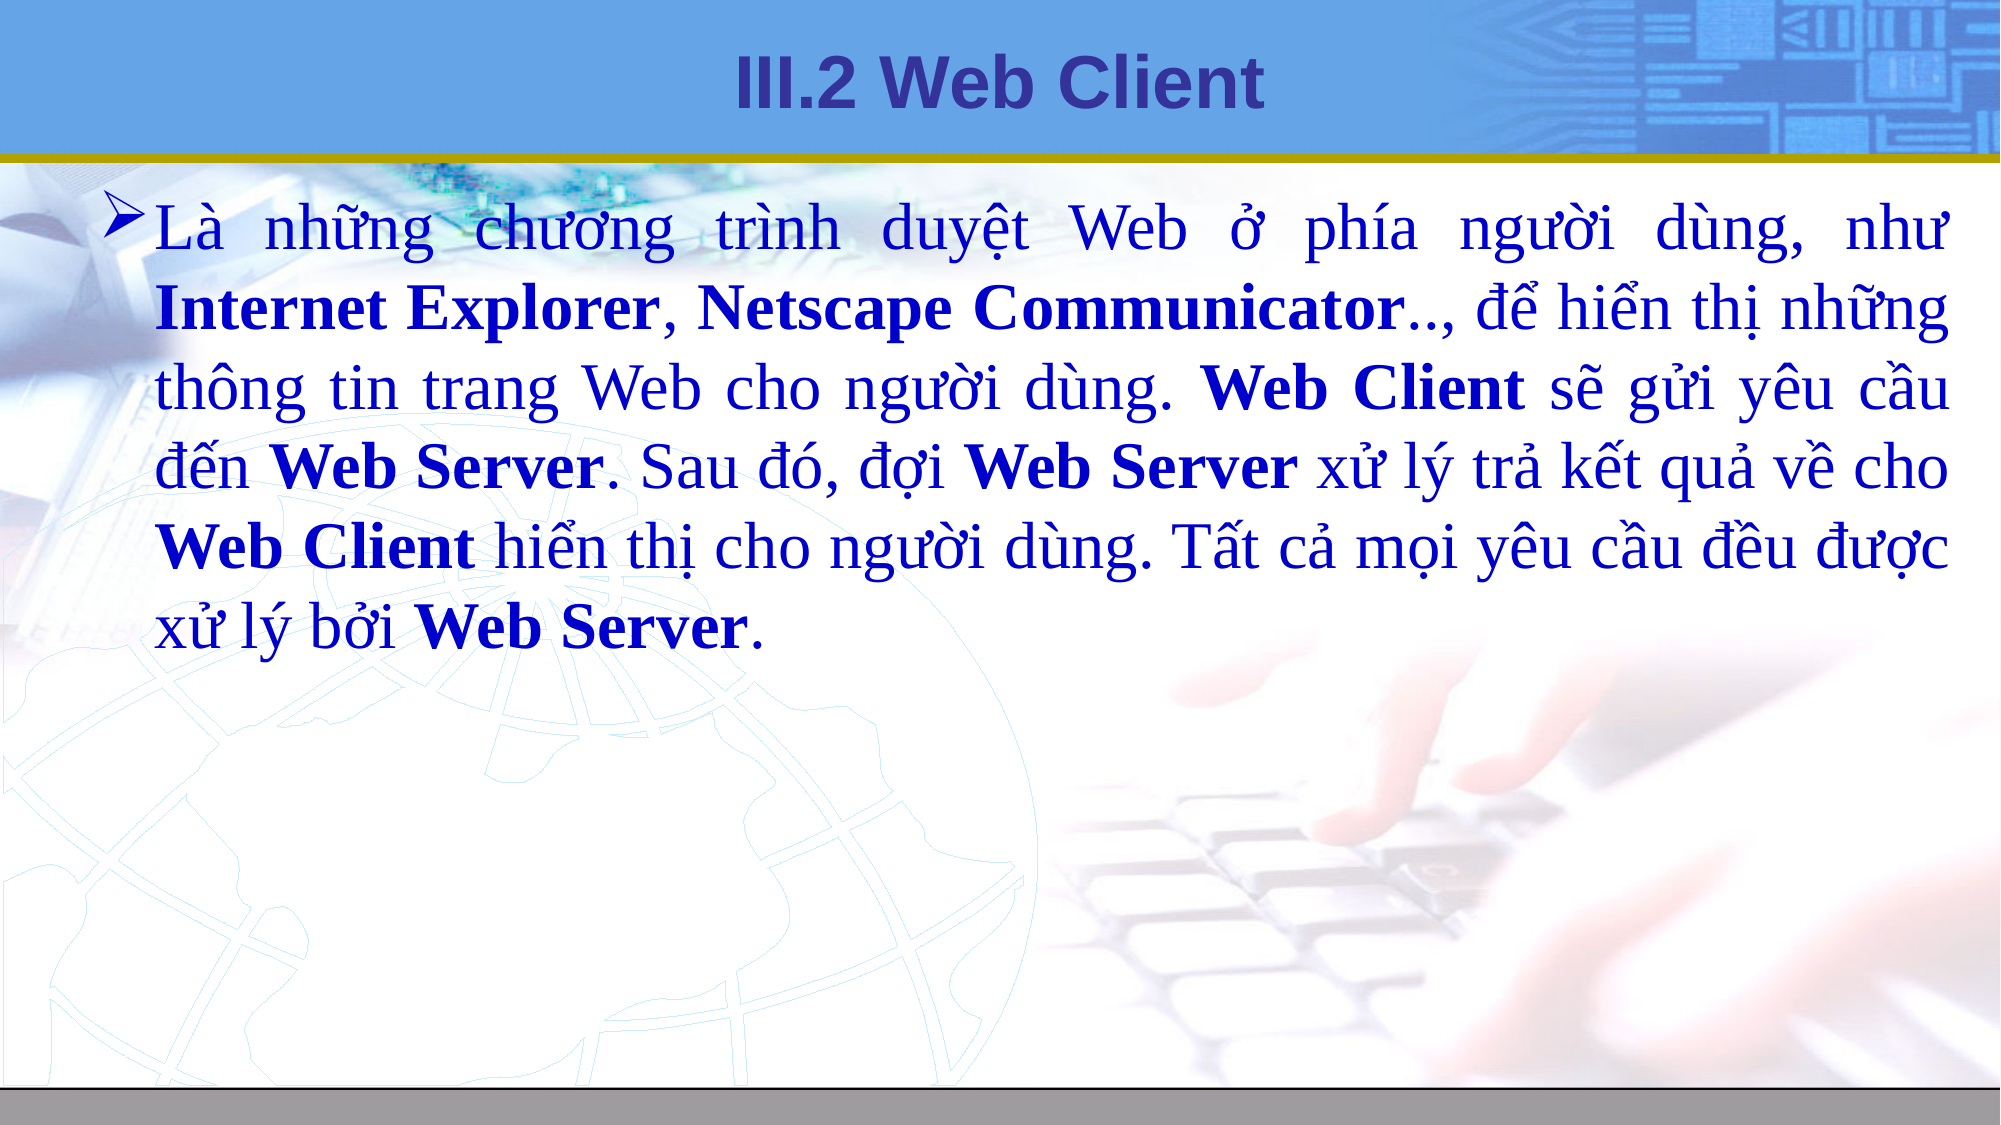

# III.2 Web Client
Là những chương trình duyệt Web ở phía người dùng, như Internet Explorer, Netscape Communicator.., để hiển thị những thông tin trang Web cho người dùng. Web Client sẽ gửi yêu cầu đến Web Server. Sau đó, đợi Web Server xử lý trả kết quả về cho Web Client hiển thị cho người dùng. Tất cả mọi yêu cầu đều được xử lý bởi Web Server.